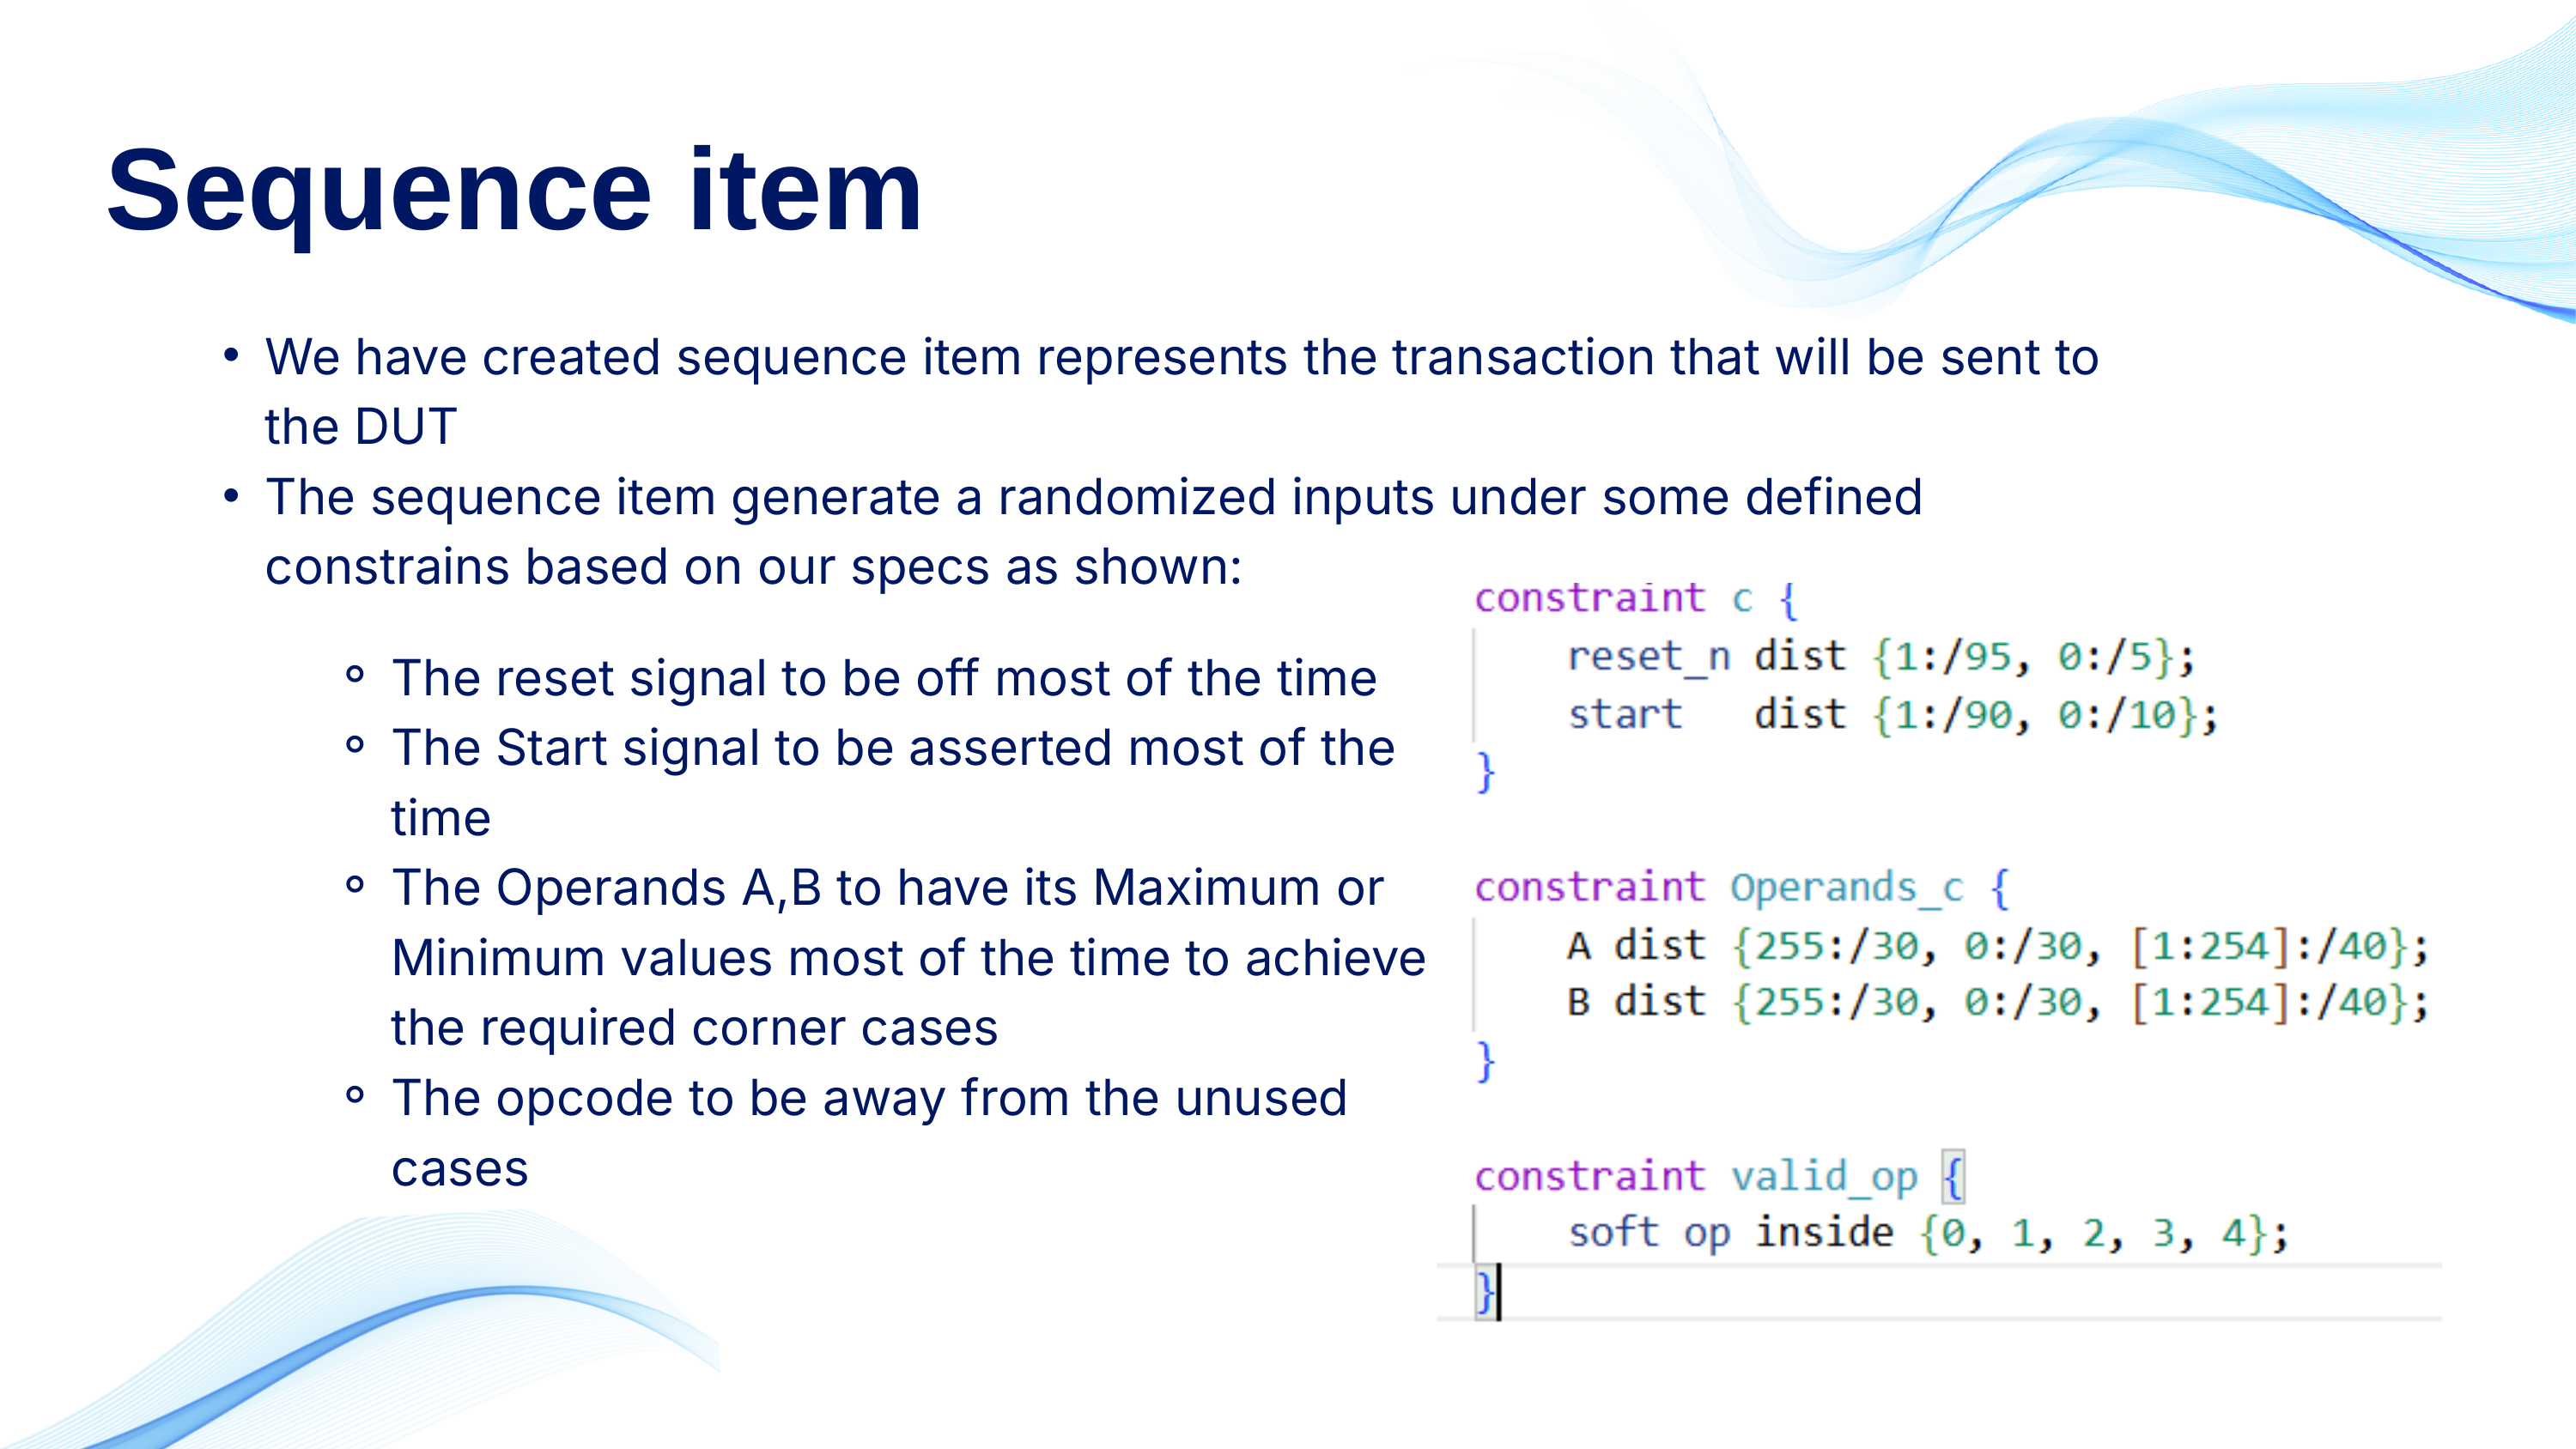

Sequence item
We have created sequence item represents the transaction that will be sent to the DUT
The sequence item generate a randomized inputs under some defined constrains based on our specs as shown:

The reset signal to be off most of the time
The Start signal to be asserted most of the time
The Operands A,B to have its Maximum or Minimum values most of the time to achieve the required corner cases
The opcode to be away from the unused cases